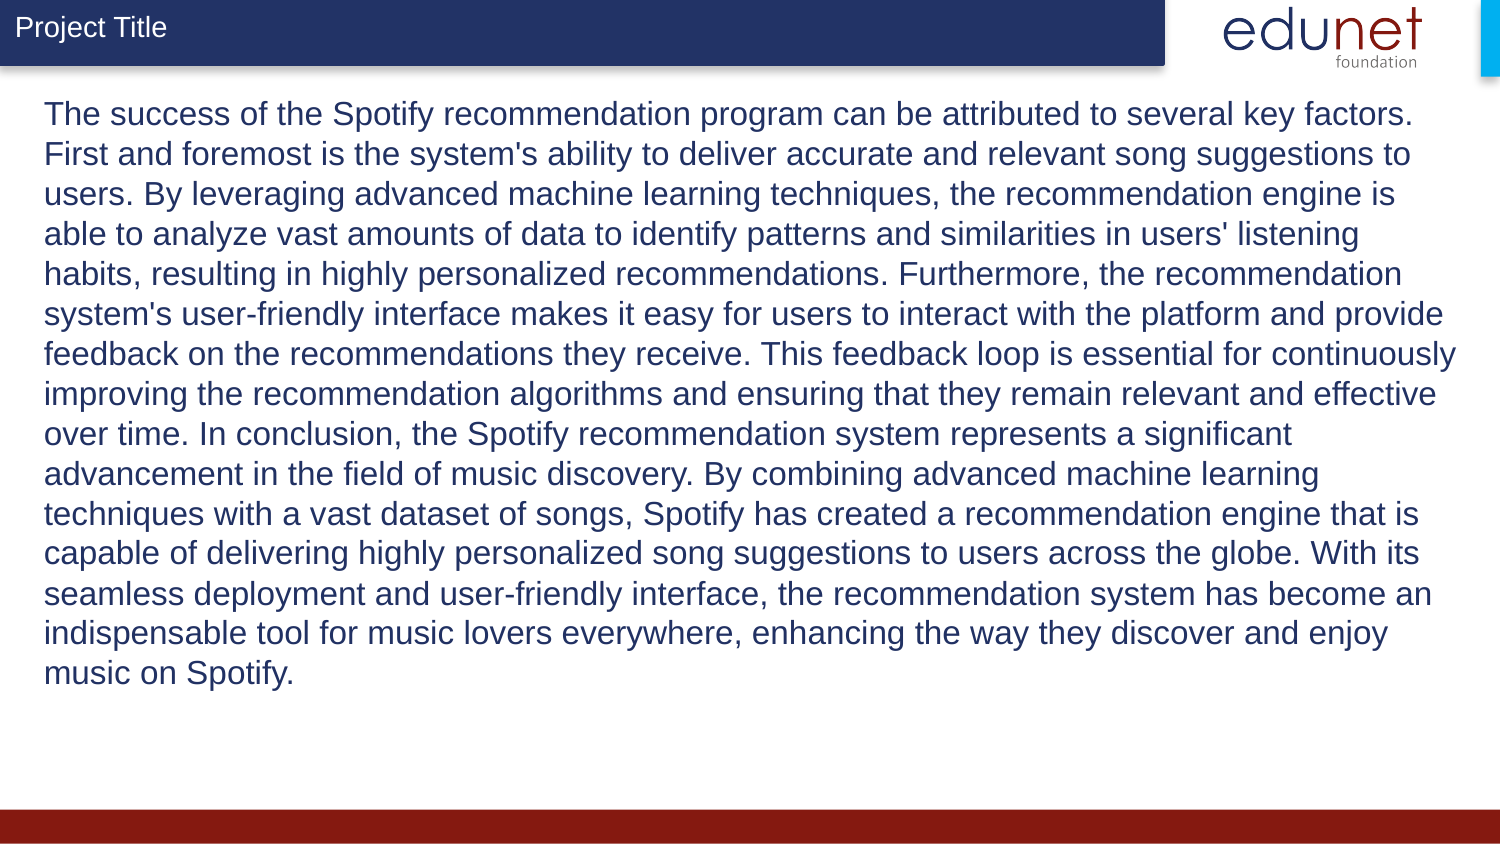

The success of the Spotify recommendation program can be attributed to several key factors. First and foremost is the system's ability to deliver accurate and relevant song suggestions to users. By leveraging advanced machine learning techniques, the recommendation engine is able to analyze vast amounts of data to identify patterns and similarities in users' listening habits, resulting in highly personalized recommendations. Furthermore, the recommendation system's user-friendly interface makes it easy for users to interact with the platform and provide feedback on the recommendations they receive. This feedback loop is essential for continuously improving the recommendation algorithms and ensuring that they remain relevant and effective over time. In conclusion, the Spotify recommendation system represents a significant advancement in the field of music discovery. By combining advanced machine learning techniques with a vast dataset of songs, Spotify has created a recommendation engine that is capable of delivering highly personalized song suggestions to users across the globe. With its seamless deployment and user-friendly interface, the recommendation system has become an indispensable tool for music lovers everywhere, enhancing the way they discover and enjoy music on Spotify.